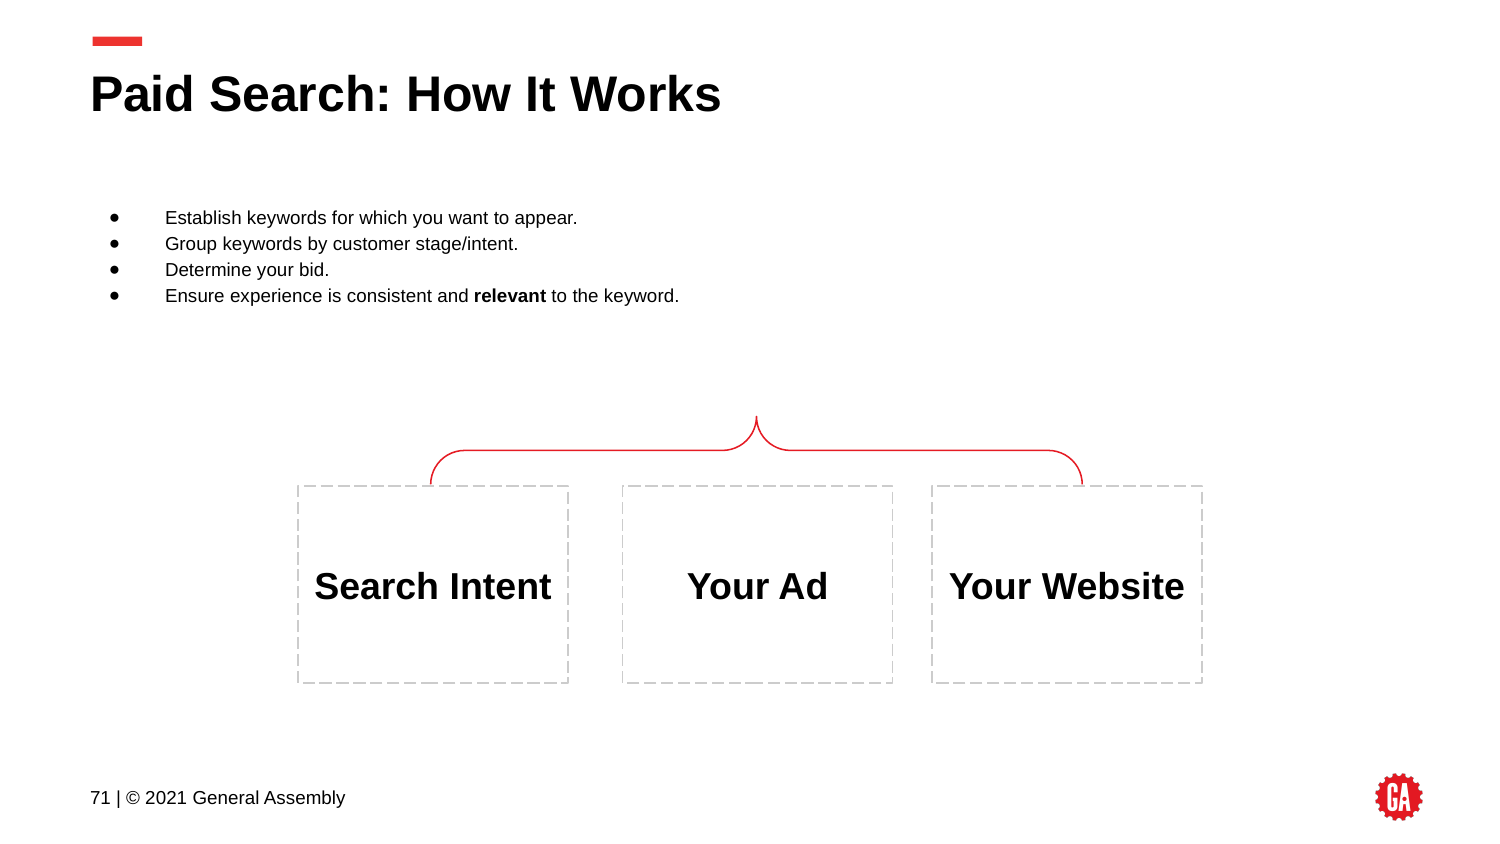

# Paid Search: How It Works

Establish keywords for which you want to appear.
Group keywords by customer stage/intent.
Determine your bid.
Ensure experience is consistent and relevant to the keyword.
Search Intent
Your Ad
Your Website
71 | © 2021 General Assembly